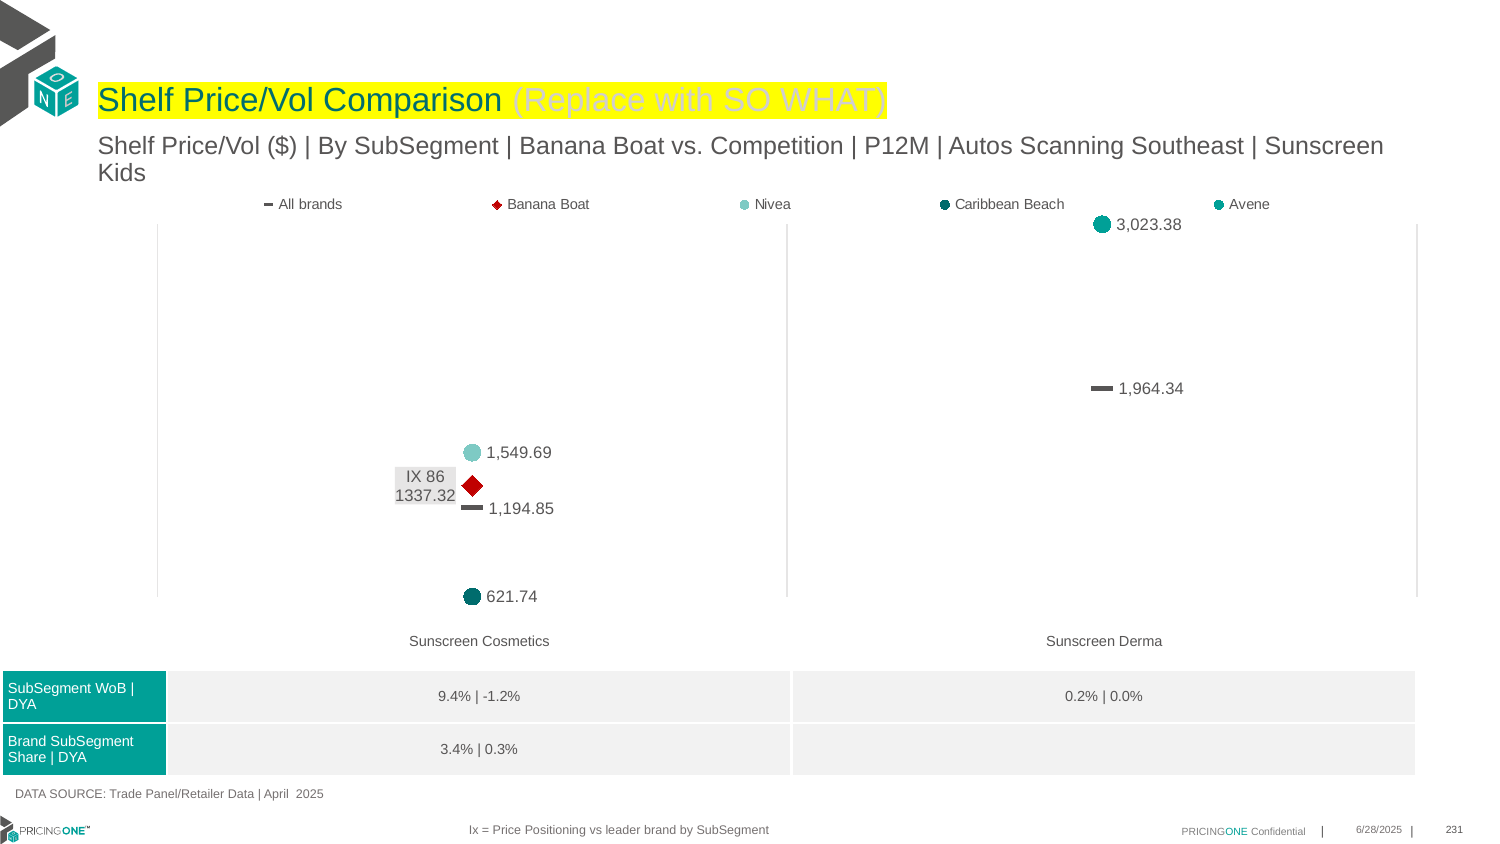

# Shelf Price/Vol Comparison (Replace with SO WHAT)
Shelf Price/Vol ($) | By SubSegment | Banana Boat vs. Competition | P12M | Autos Scanning Southeast | Sunscreen Kids

### Chart

| Category | All brands | Banana Boat | Nivea | Caribbean Beach | Avene |
|---|---|---|---|---|---|
| IX 86 | 1194.85 | 1337.32 | 1549.69 | 621.74 | None |
| None | 1964.34 | None | None | None | 3023.38 |
|  | Sunscreen Cosmetics | Sunscreen Derma |
| --- | --- | --- |
| SubSegment WoB | DYA | 9.4% | -1.2% | 0.2% | 0.0% |
| Brand SubSegment Share | DYA | 3.4% | 0.3% |  |
DATA SOURCE: Trade Panel/Retailer Data | April  2025
Ix = Price Positioning vs leader brand by SubSegment
6/28/2025
231